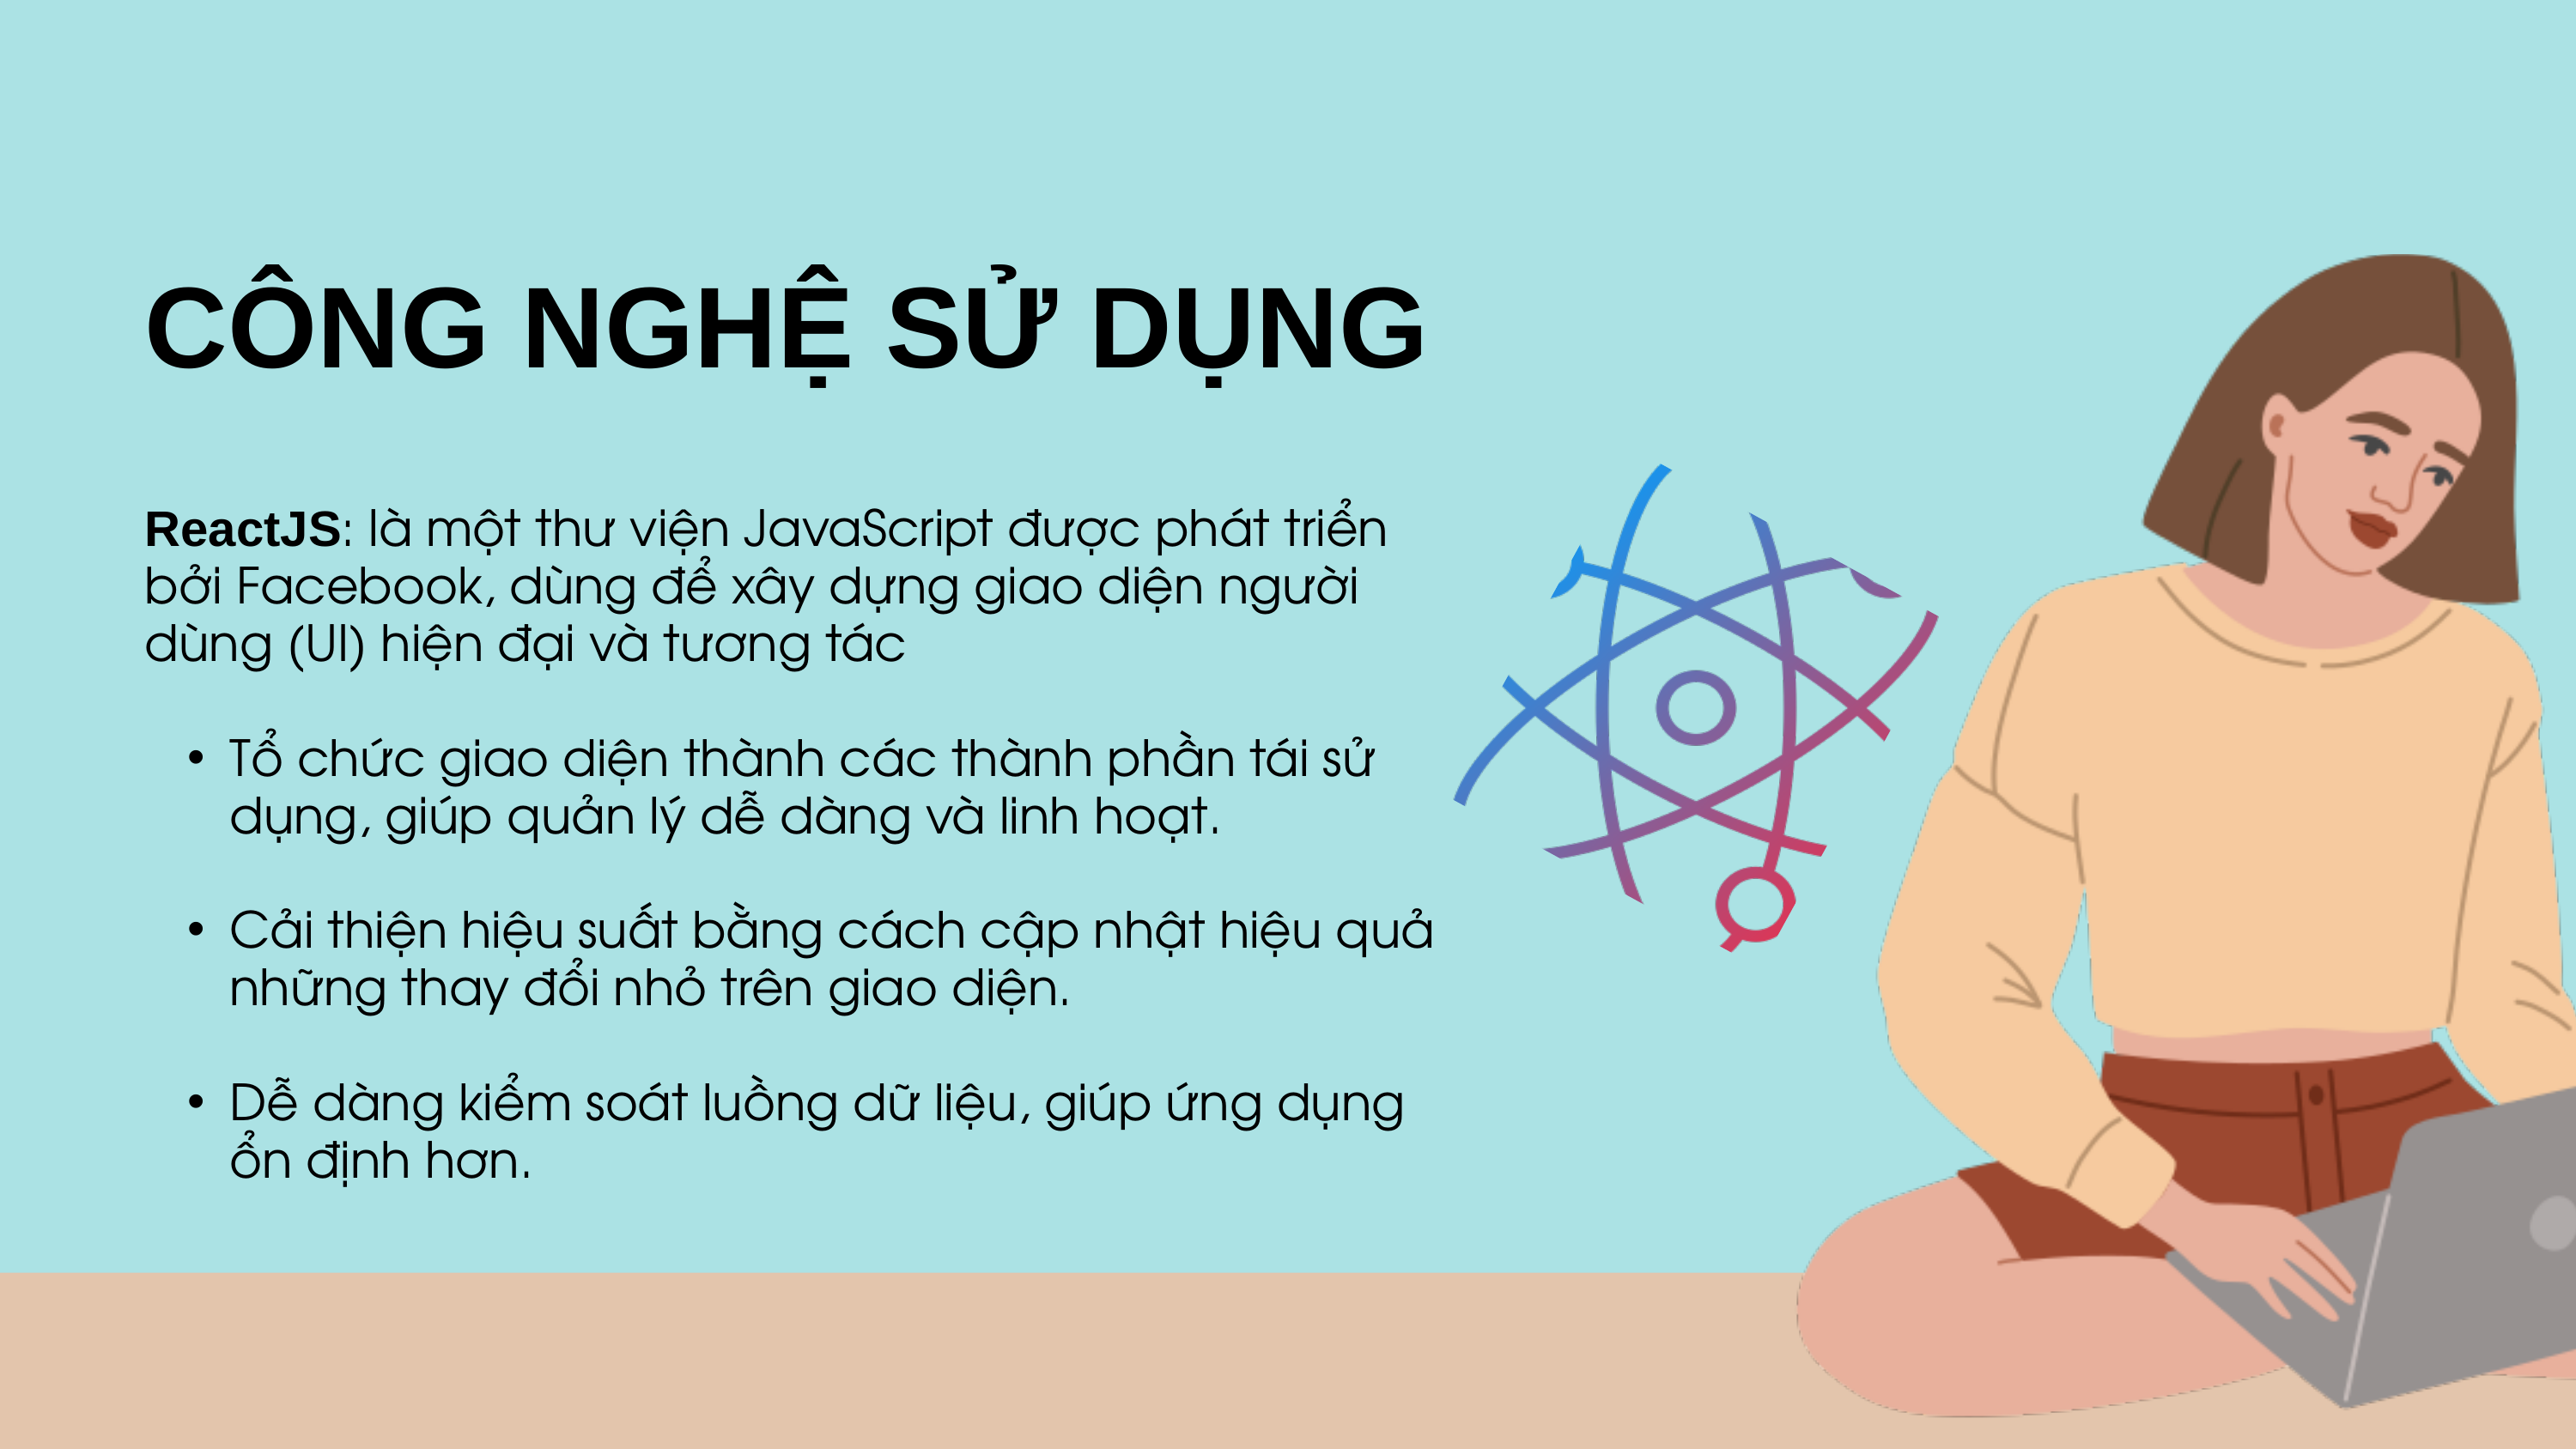

CÔNG NGHỆ SỬ DỤNG

ReactJS: là một thư viện JavaScript được phát triển bởi Facebook, dùng để xây dựng giao diện người dùng (UI) hiện đại và tương tác

Tổ chức giao diện thành các thành phần tái sử dụng, giúp quản lý dễ dàng và linh hoạt.

Cải thiện hiệu suất bằng cách cập nhật hiệu quả những thay đổi nhỏ trên giao diện.

Dễ dàng kiểm soát luồng dữ liệu, giúp ứng dụng ổn định hơn.